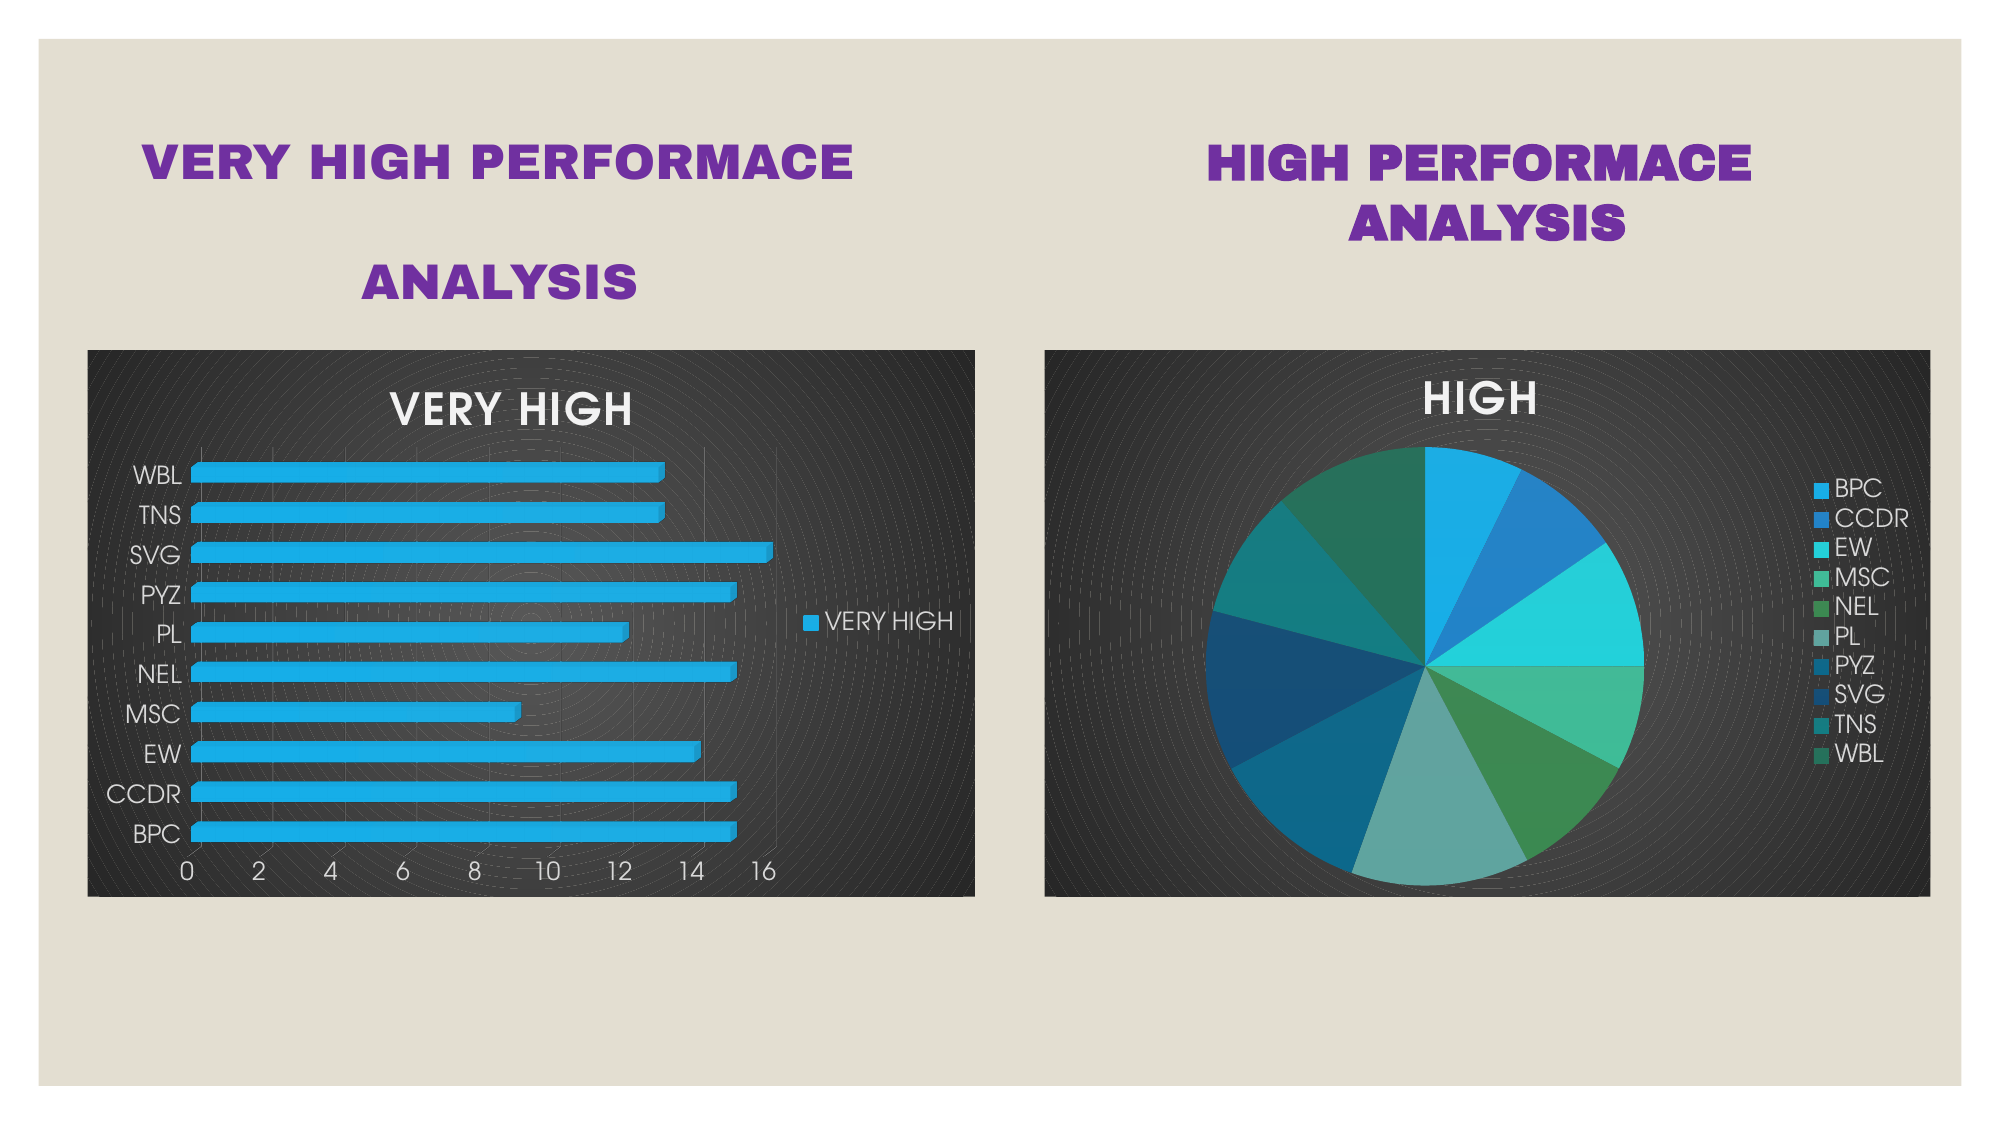

VERY HIGH PERFORMACE
ANALYSIS
HIGH PERFORMACE
ANALYSIS

[unsupported chart]

[unsupported chart]